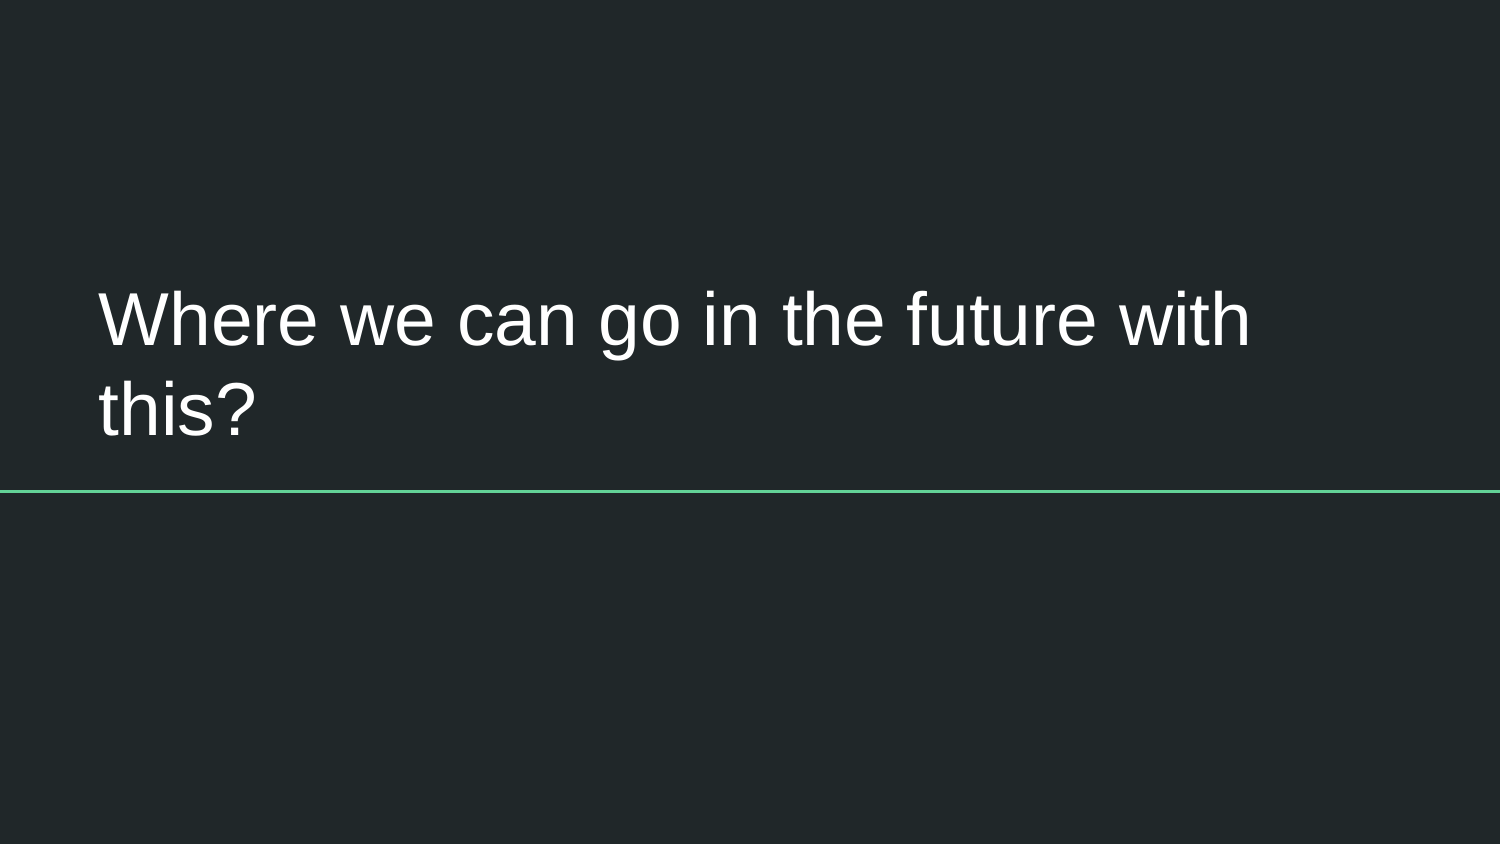

# Where we can go in the future with this?